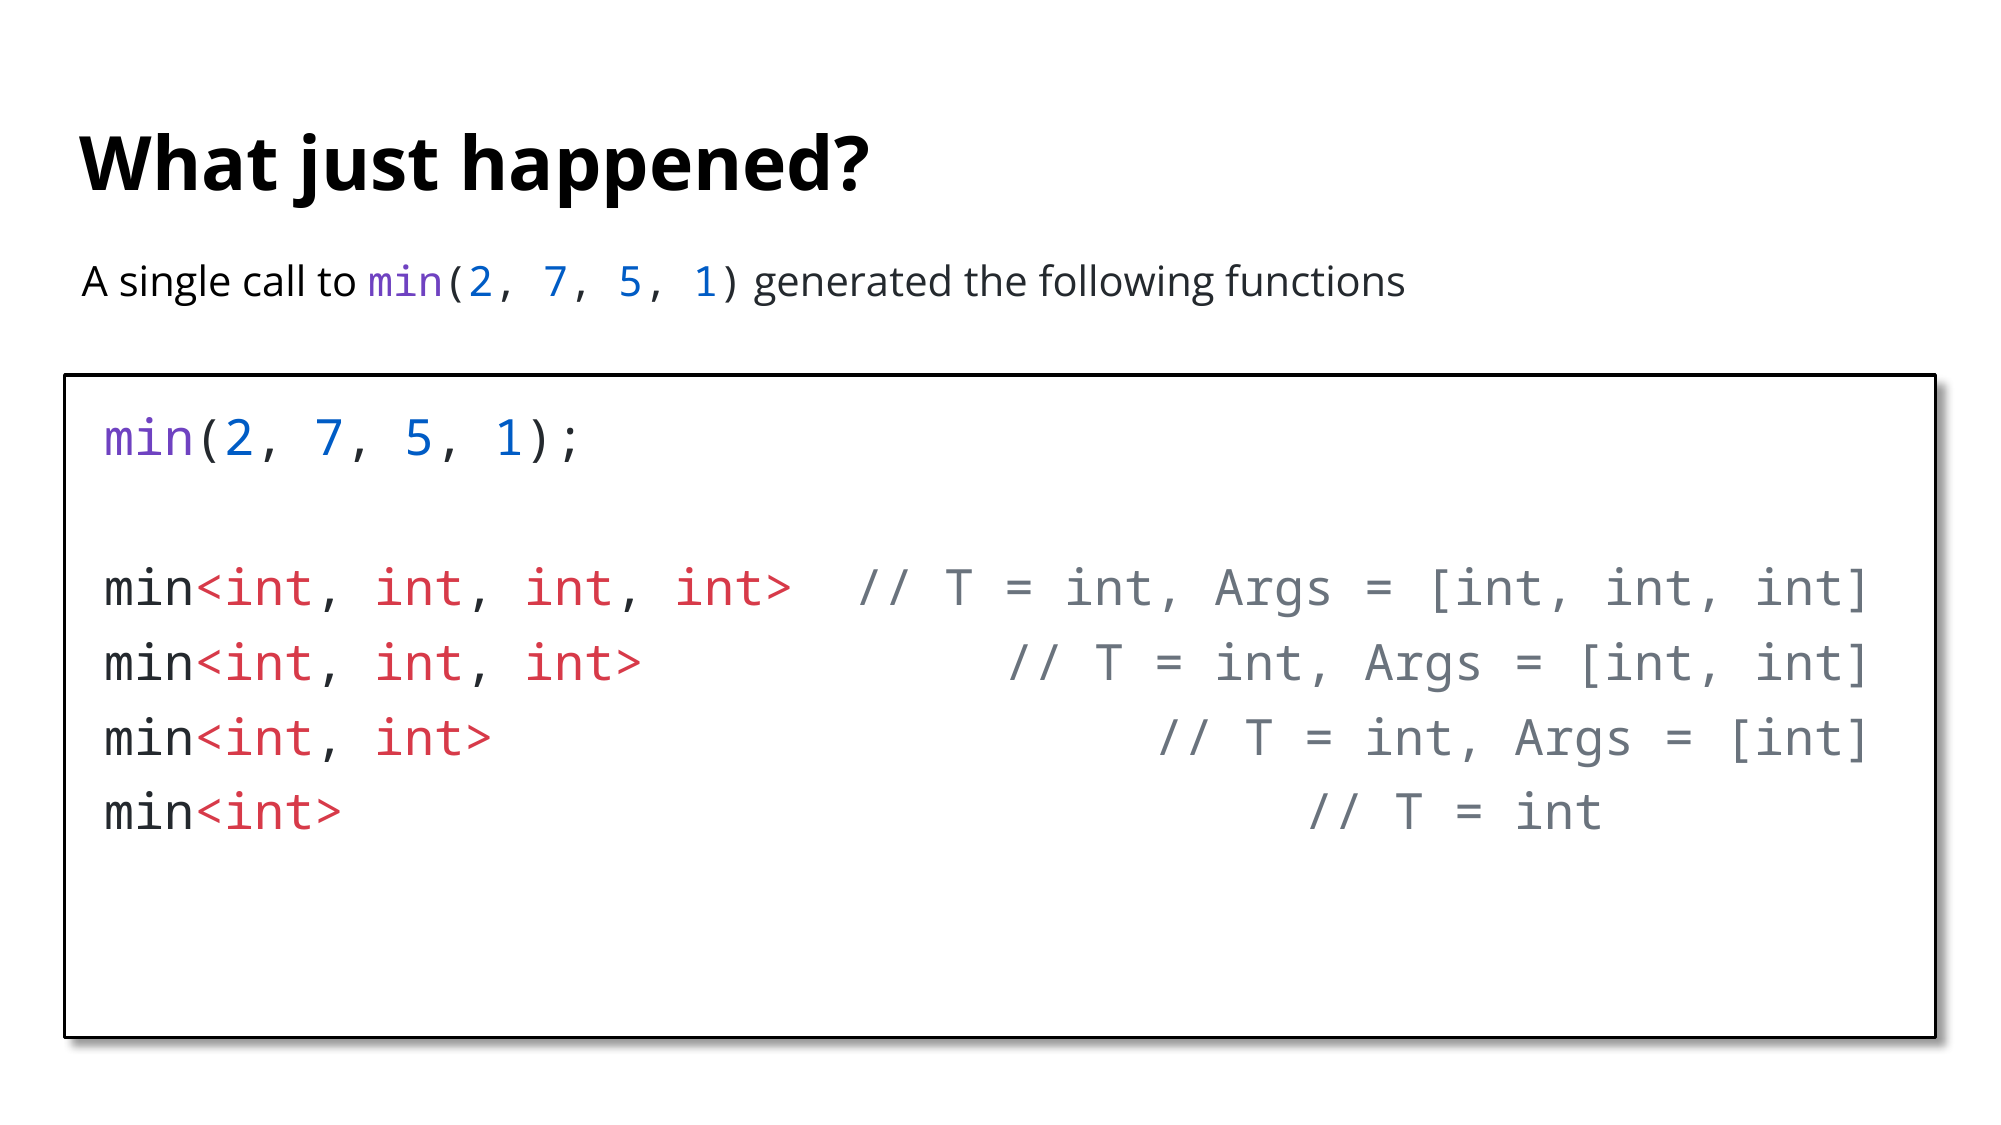

# What just happened?
A single call to min(2, 7, 5, 1) generated the following functions
min(2, 7, 5, 1);

min<int, int, int, int>	// T = int, Args = [int, int, int]
min<int, int, int> 			// T = int, Args = [int, int]
min<int, int> 					// T = int, Args = [int]
min<int> 							// T = int